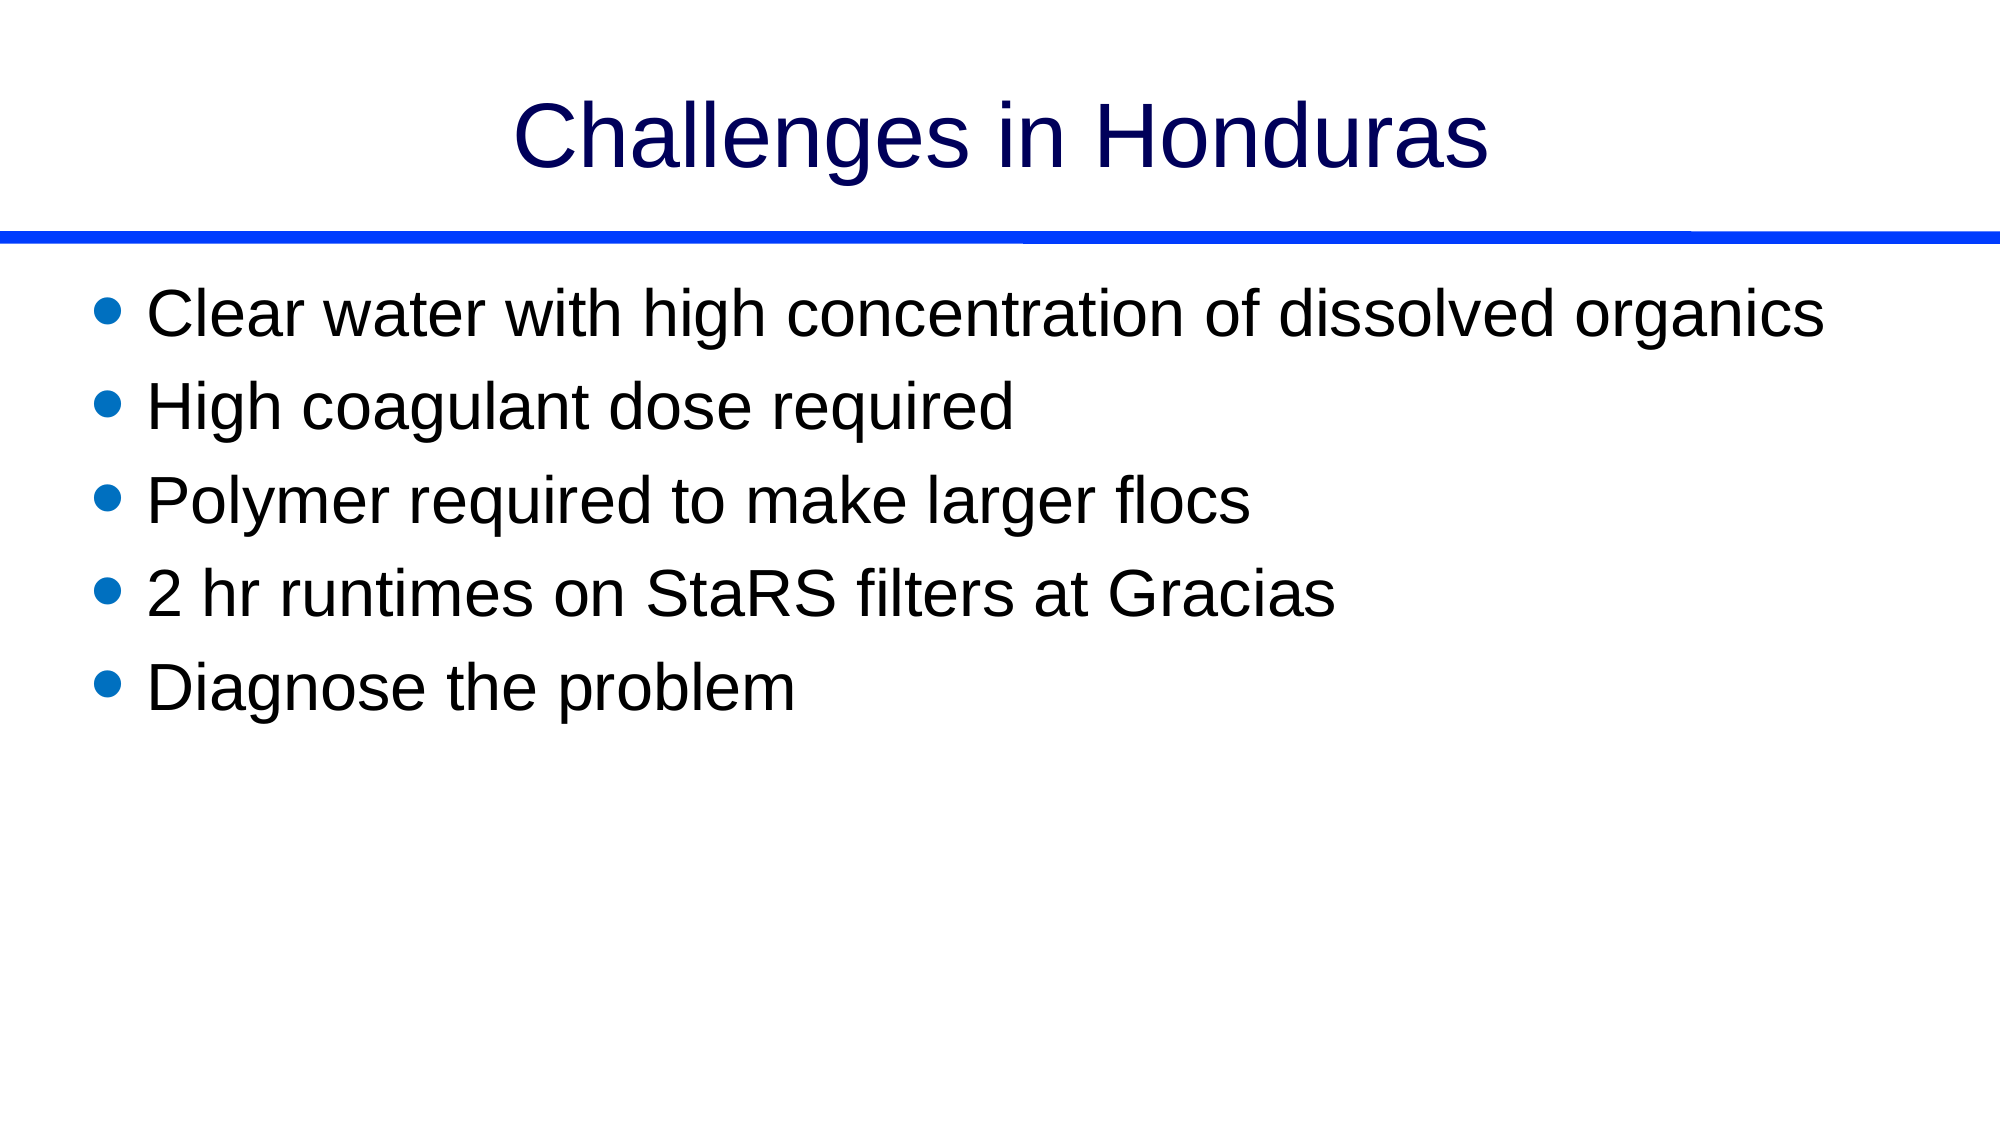

# Challenges in Honduras
Clear water with high concentration of dissolved organics
High coagulant dose required
Polymer required to make larger flocs
2 hr runtimes on StaRS filters at Gracias
Diagnose the problem